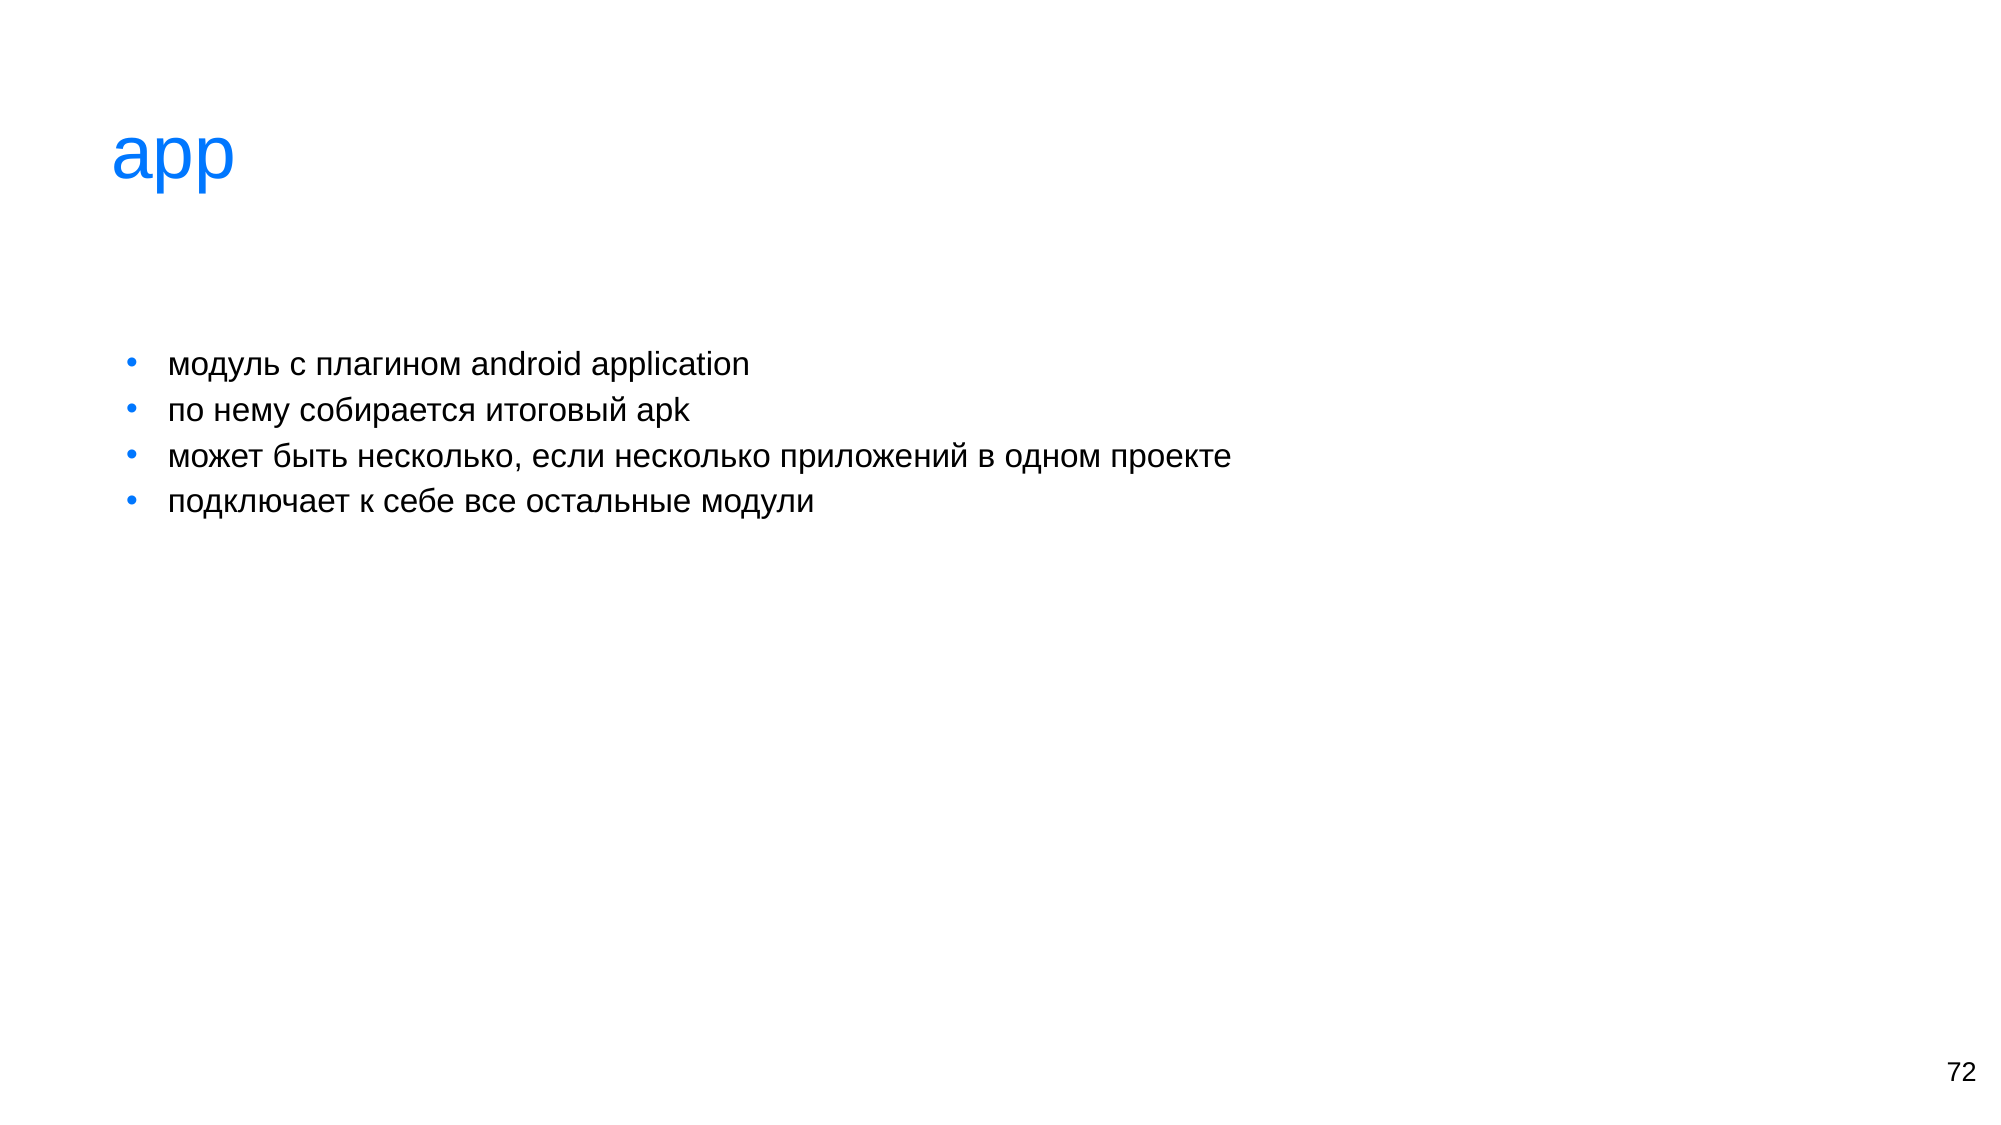

# app

модуль с плагином android application
по нему собирается итоговый apk
может быть несколько, если несколько приложений в одном проекте
подключает к себе все остальные модули

72